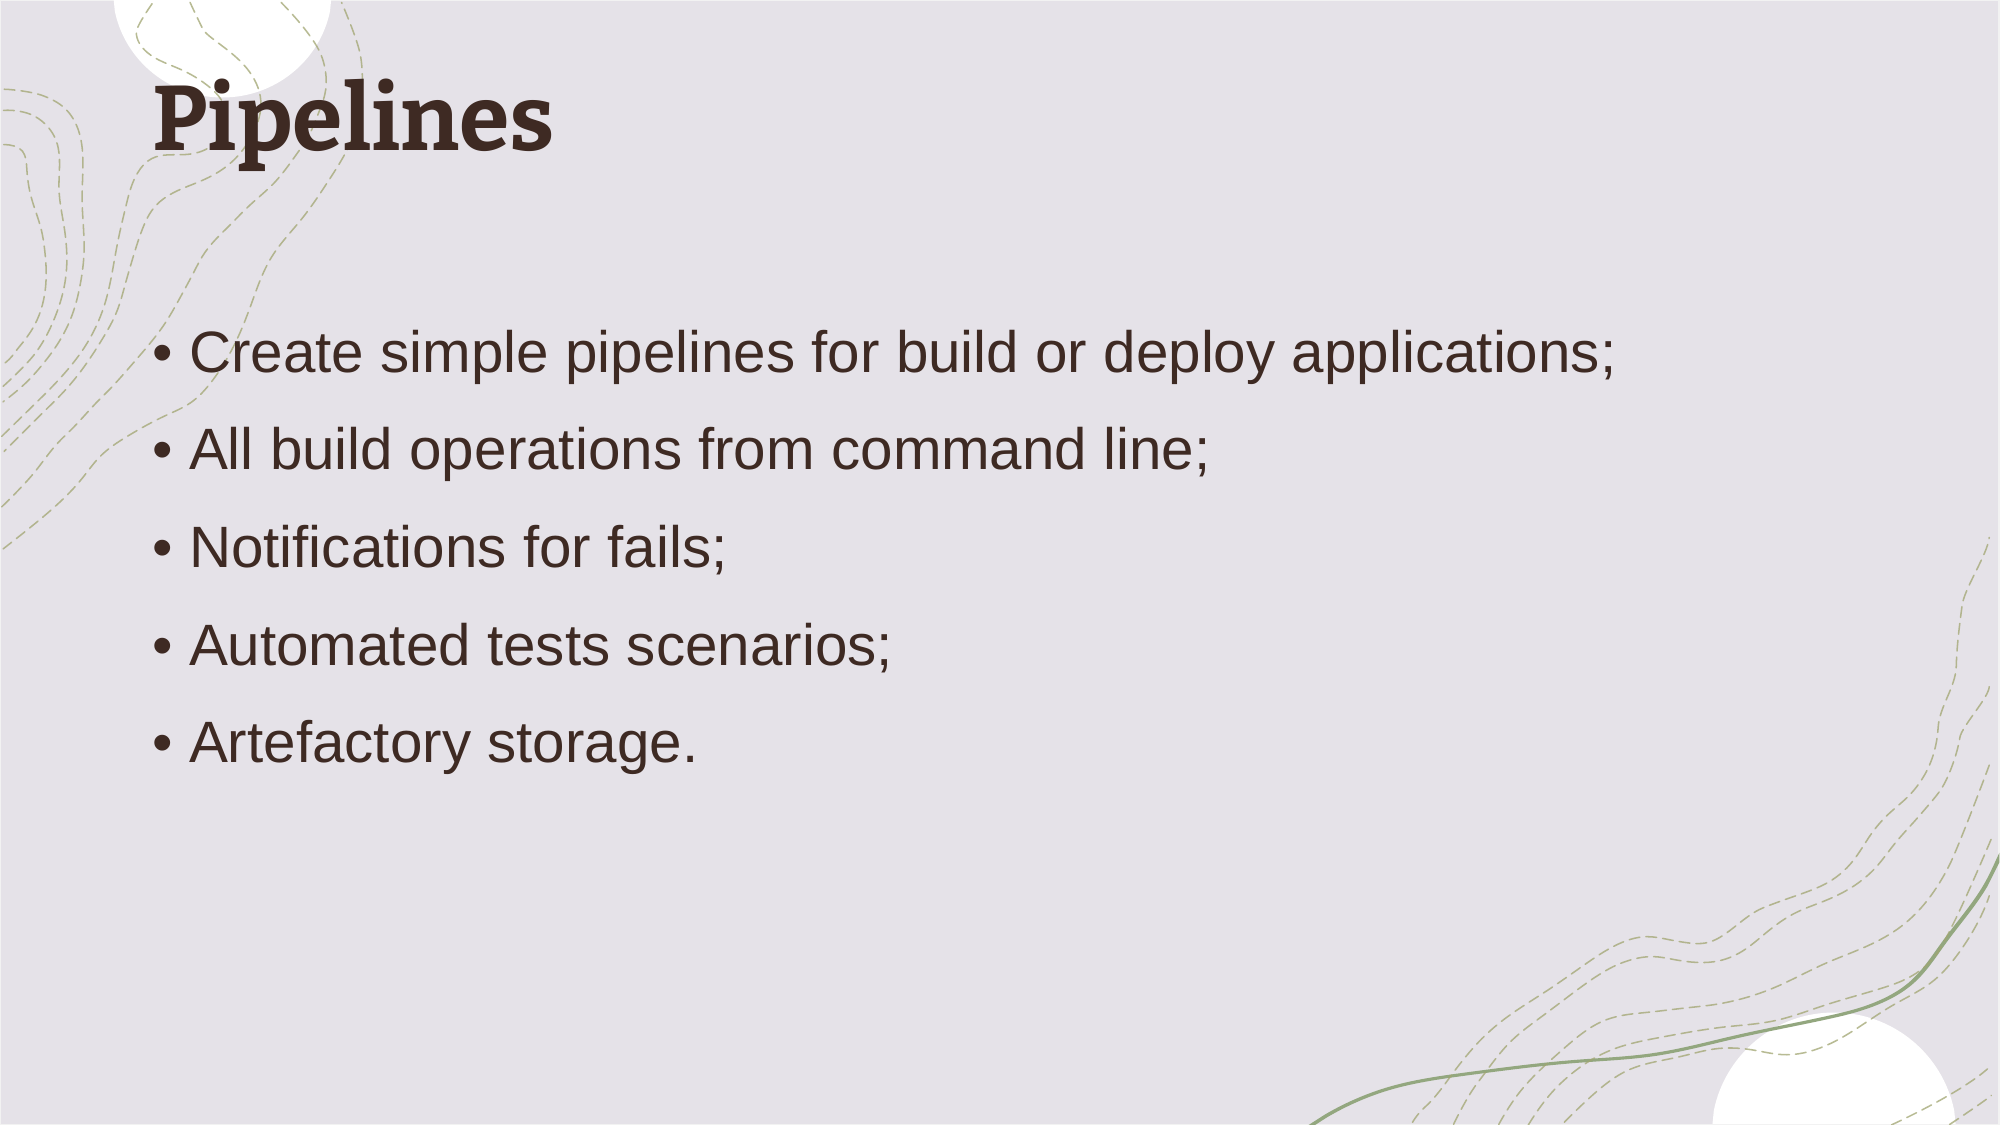

# Pipelines

• Create simple pipelines for build or deploy applications;
• All build operations from command line;
• Notifications for fails;
• Automated tests scenarios;
• Artefactory storage.